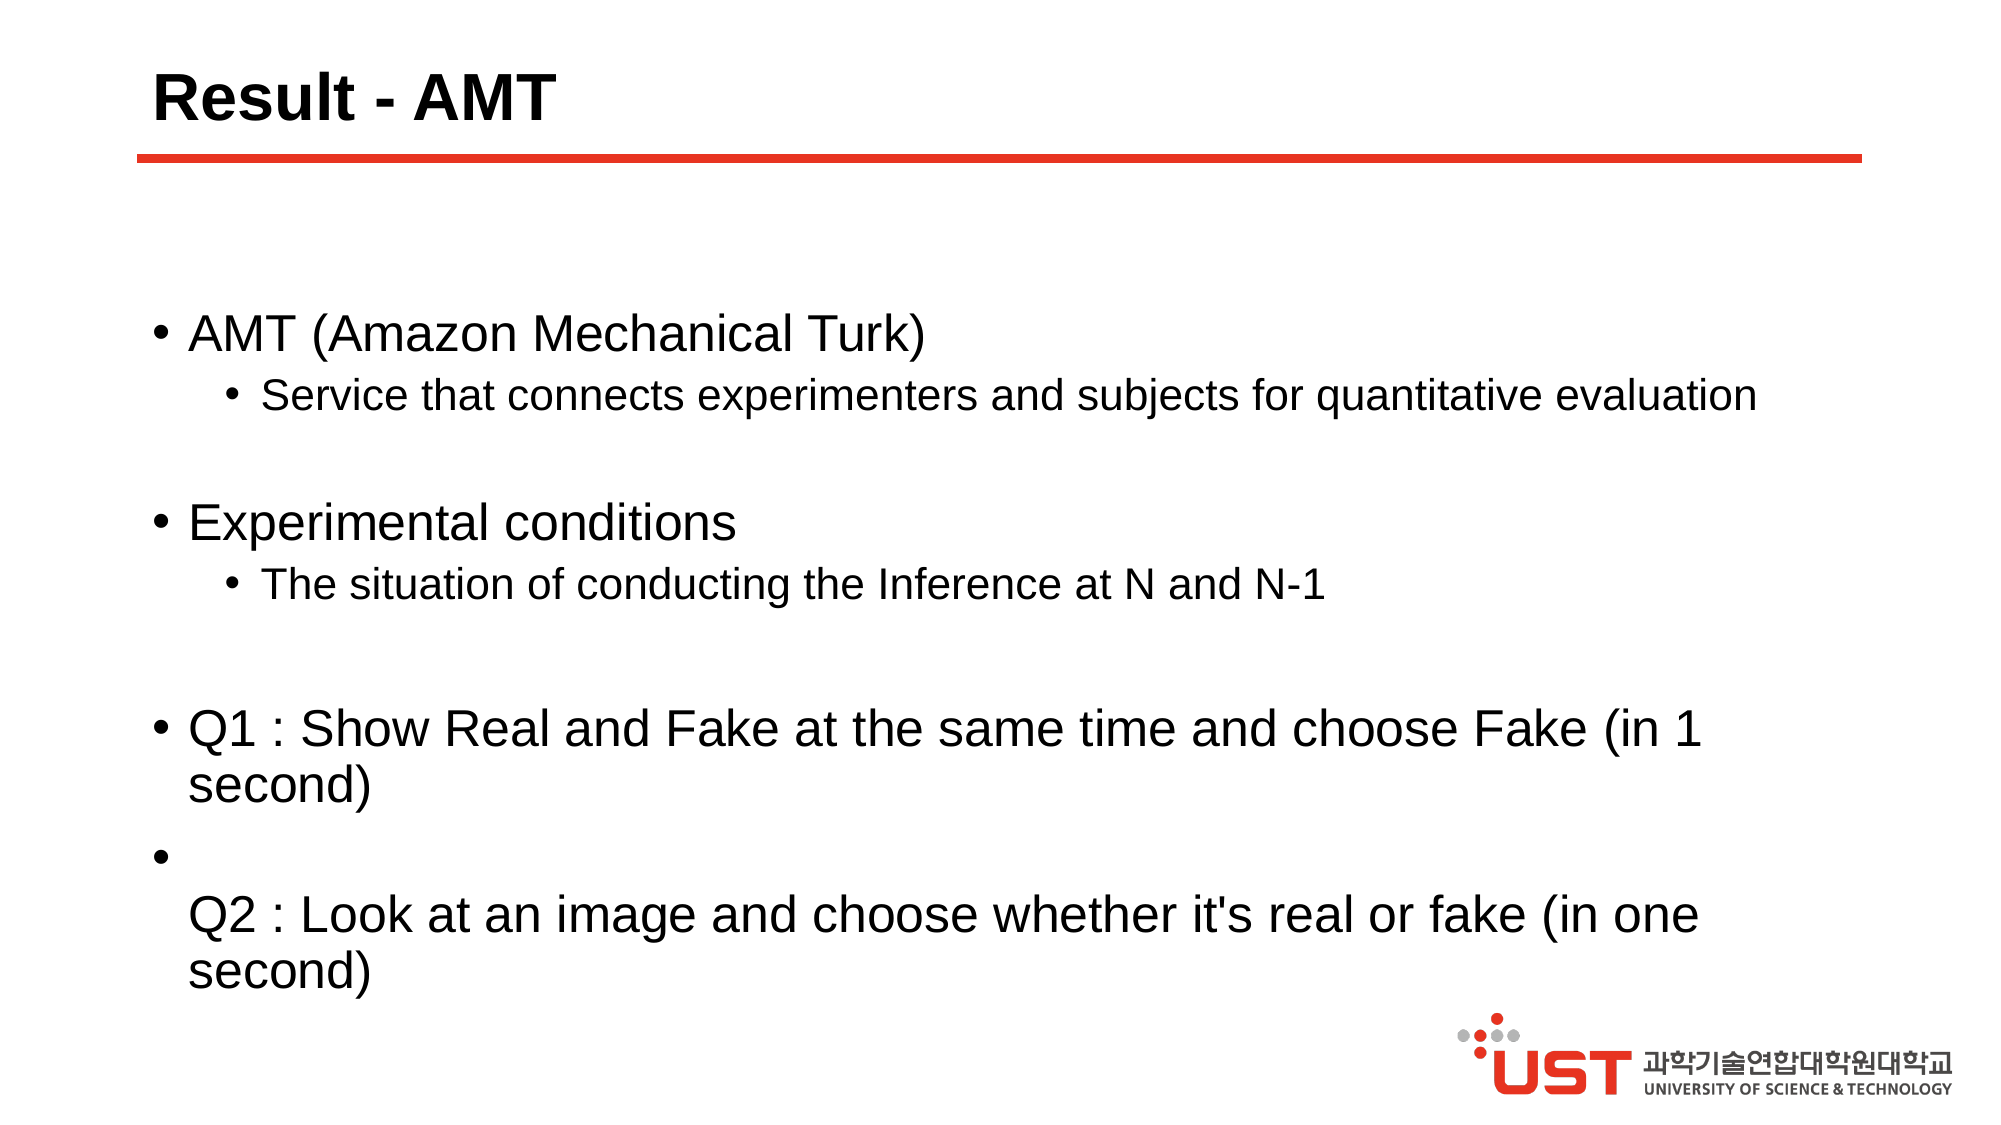

# Result - AMT
AMT (Amazon Mechanical Turk)
Service that connects experimenters and subjects for quantitative evaluation

Experimental conditions
The situation of conducting the Inference at N and N-1

Q1 : Show Real and Fake at the same time and choose Fake (in 1 second)
Q2 : Look at an image and choose whether it's real or fake (in one second)